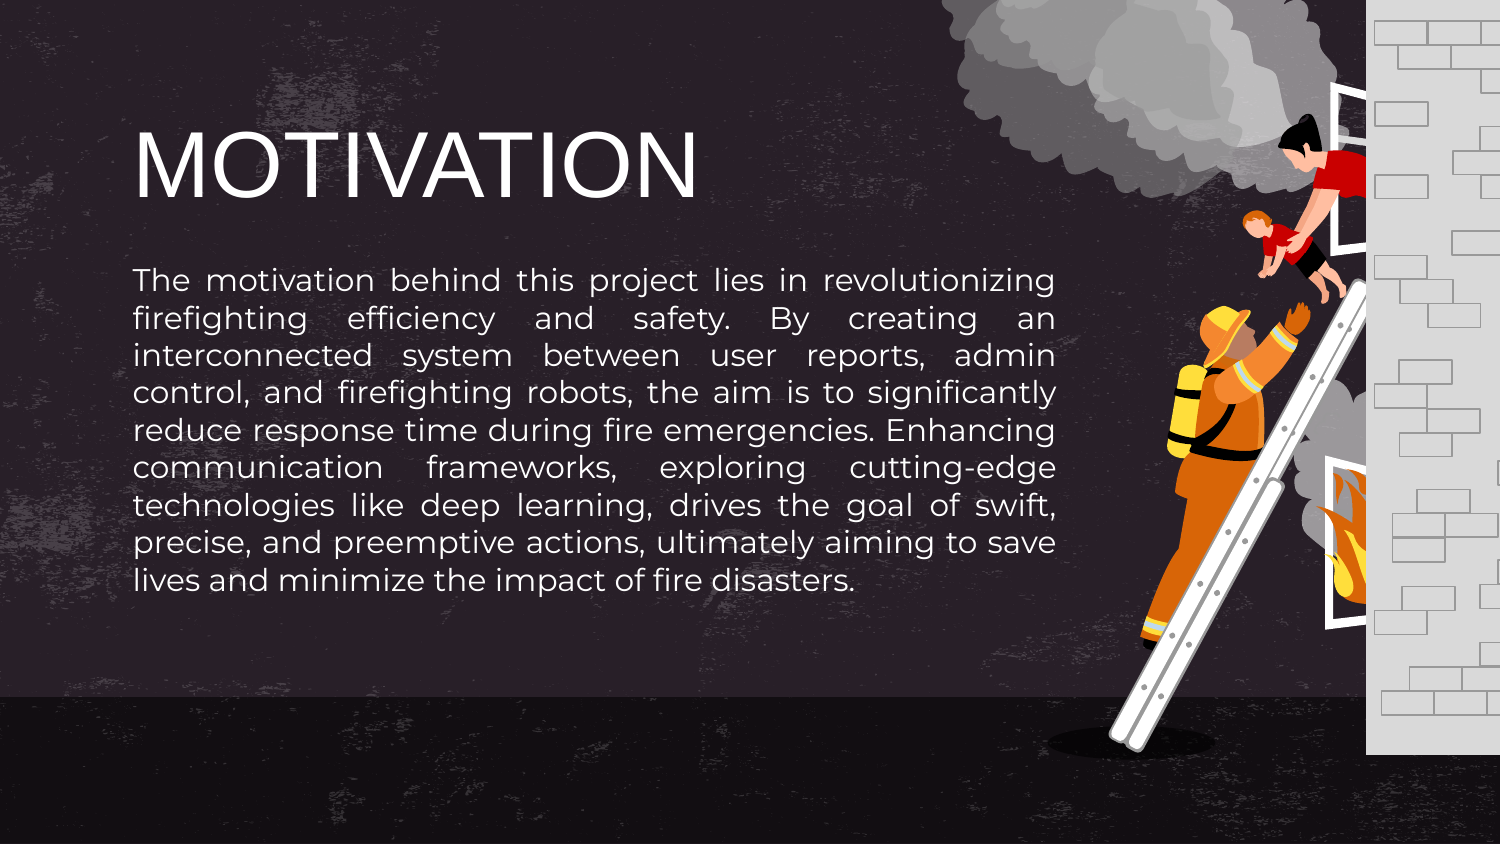

# MOTIVATION
The motivation behind this project lies in revolutionizing firefighting efficiency and safety. By creating an interconnected system between user reports, admin control, and firefighting robots, the aim is to significantly reduce response time during fire emergencies. Enhancing communication frameworks, exploring cutting-edge technologies like deep learning, drives the goal of swift, precise, and preemptive actions, ultimately aiming to save lives and minimize the impact of fire disasters.